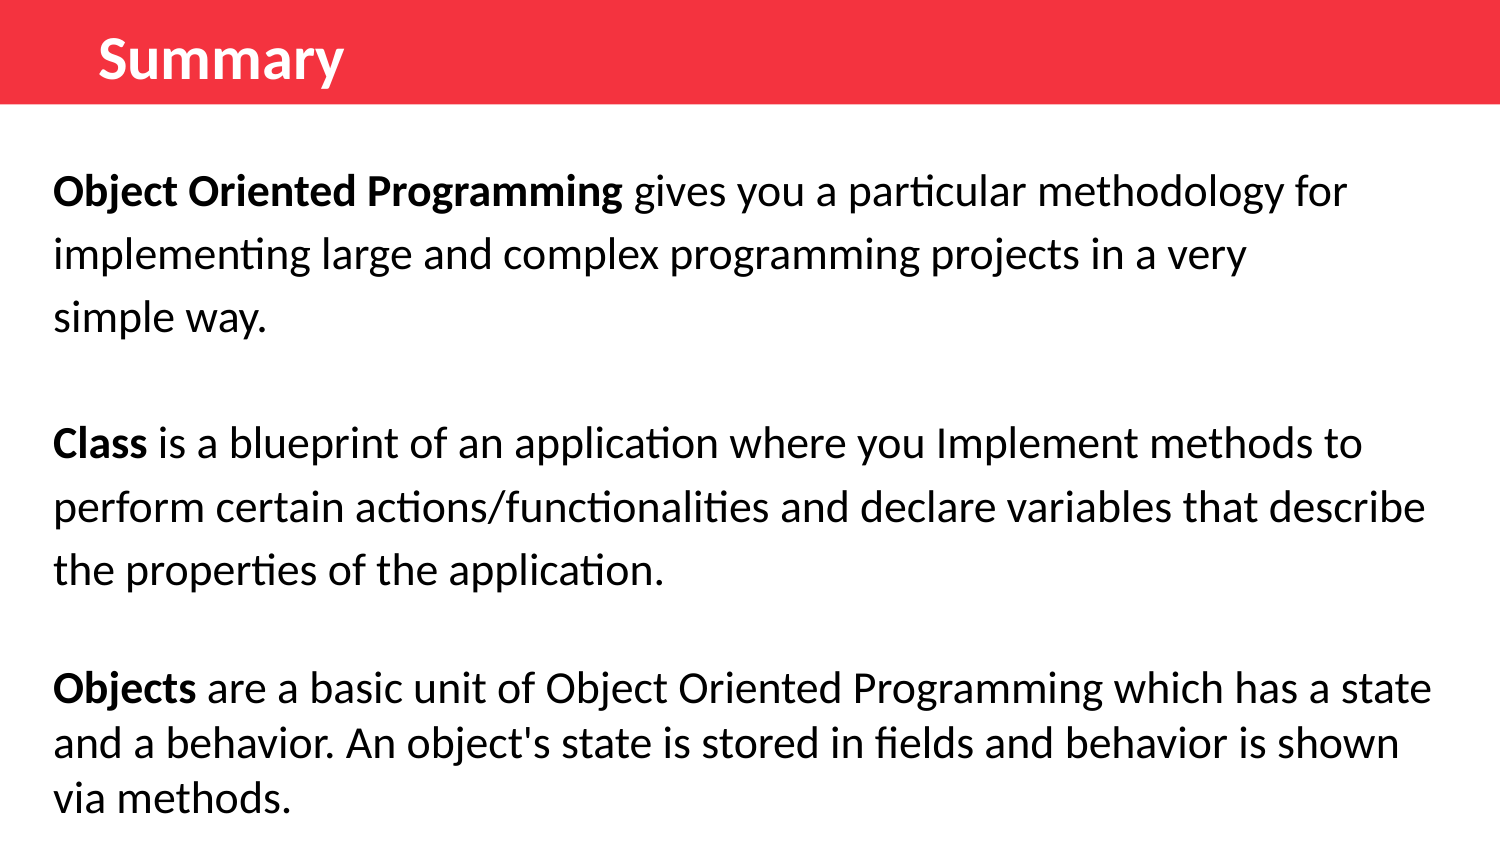

Summary

Object Oriented Programming gives you a particular methodology for implementing large and complex programming projects in a very
simple way.

Class is a blueprint of an application where you Implement methods to perform certain actions/functionalities and declare variables that describe the properties of the application.

Objects are a basic unit of Object Oriented Programming which has a state and a behavior. An object's state is stored in fields and behavior is shown via methods.